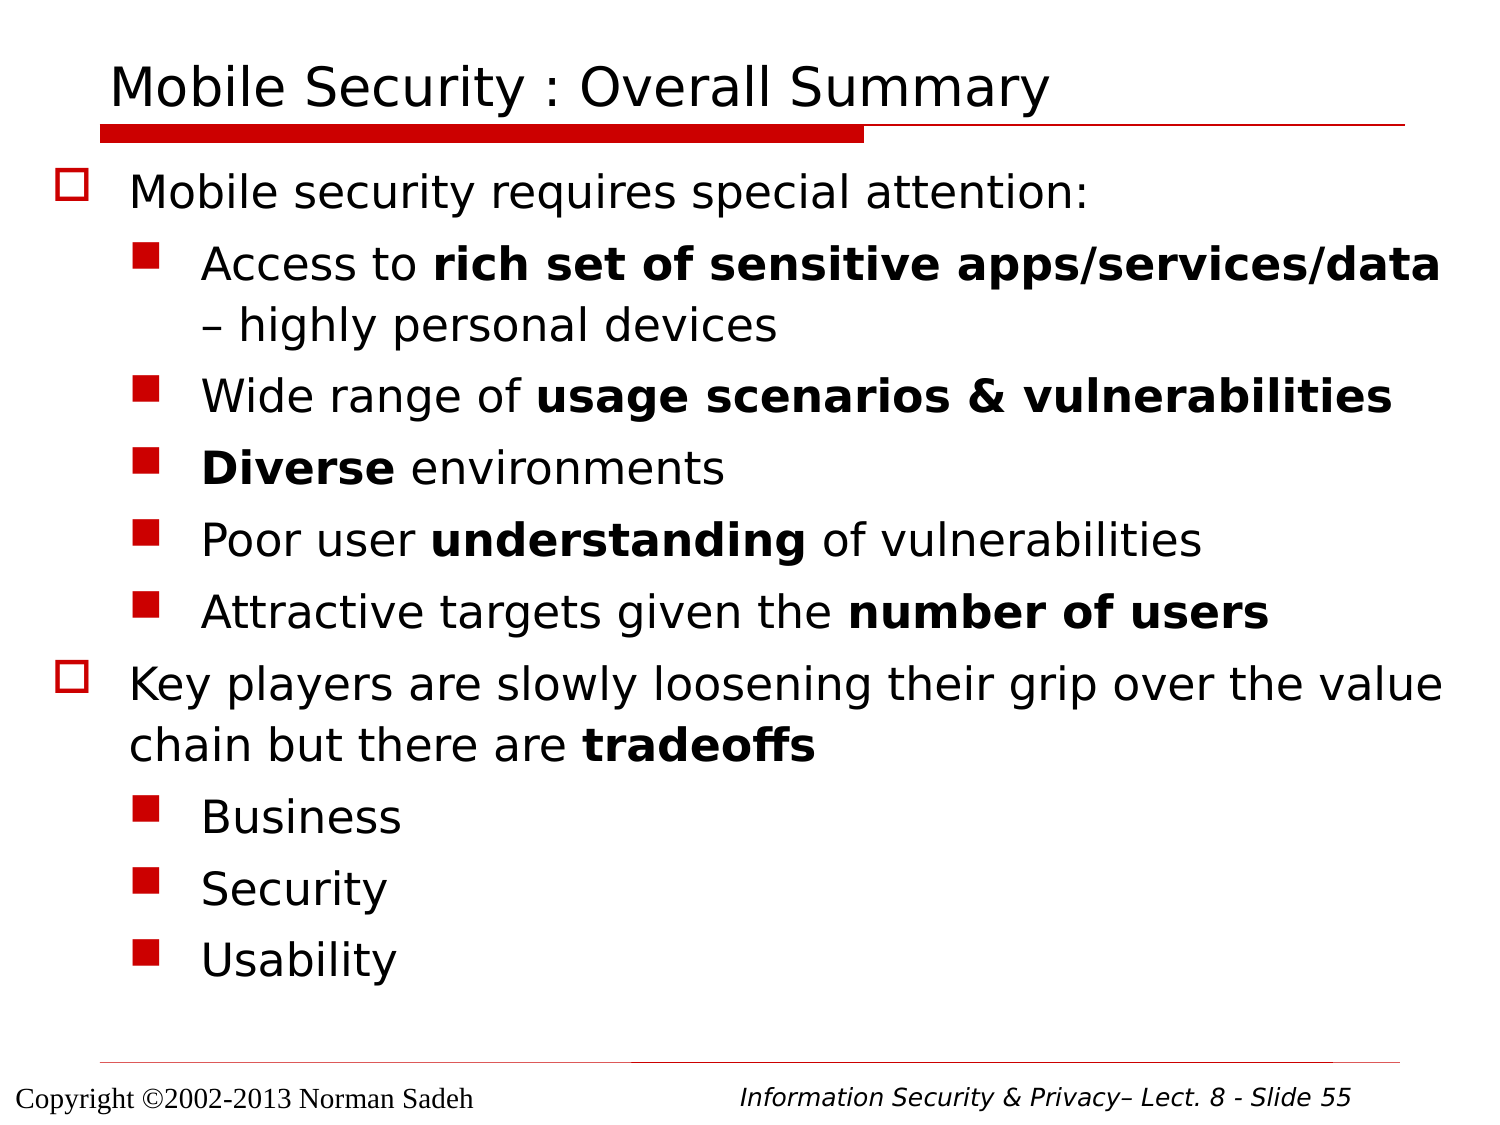

# Mobile Security : Overall Summary
Mobile security requires special attention:
Access to rich set of sensitive apps/services/data – highly personal devices
Wide range of usage scenarios & vulnerabilities
Diverse environments
Poor user understanding of vulnerabilities
Attractive targets given the number of users
Key players are slowly loosening their grip over the value chain but there are tradeoffs
Business
Security
Usability